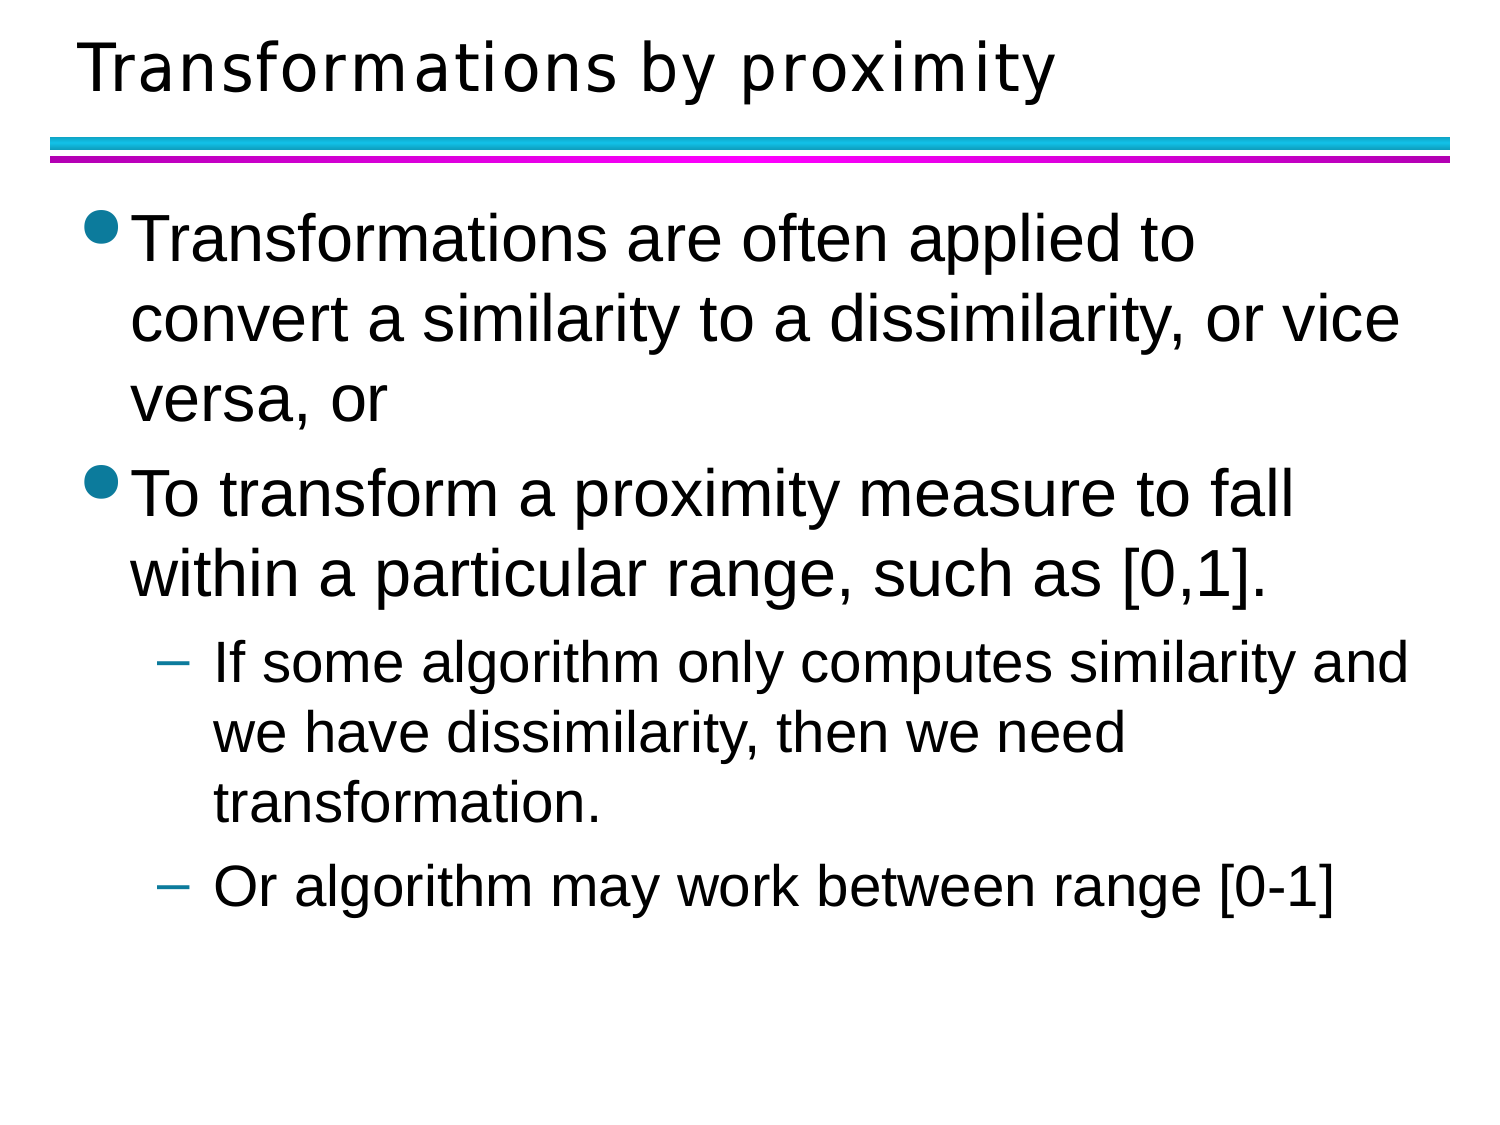

# Transformations by proximity
Transformations are often applied to convert a similarity to a dissimilarity, or vice versa, or
To transform a proximity measure to fall within a particular range, such as [0,1].
If some algorithm only computes similarity and we have dissimilarity, then we need transformation.
Or algorithm may work between range [0-1]